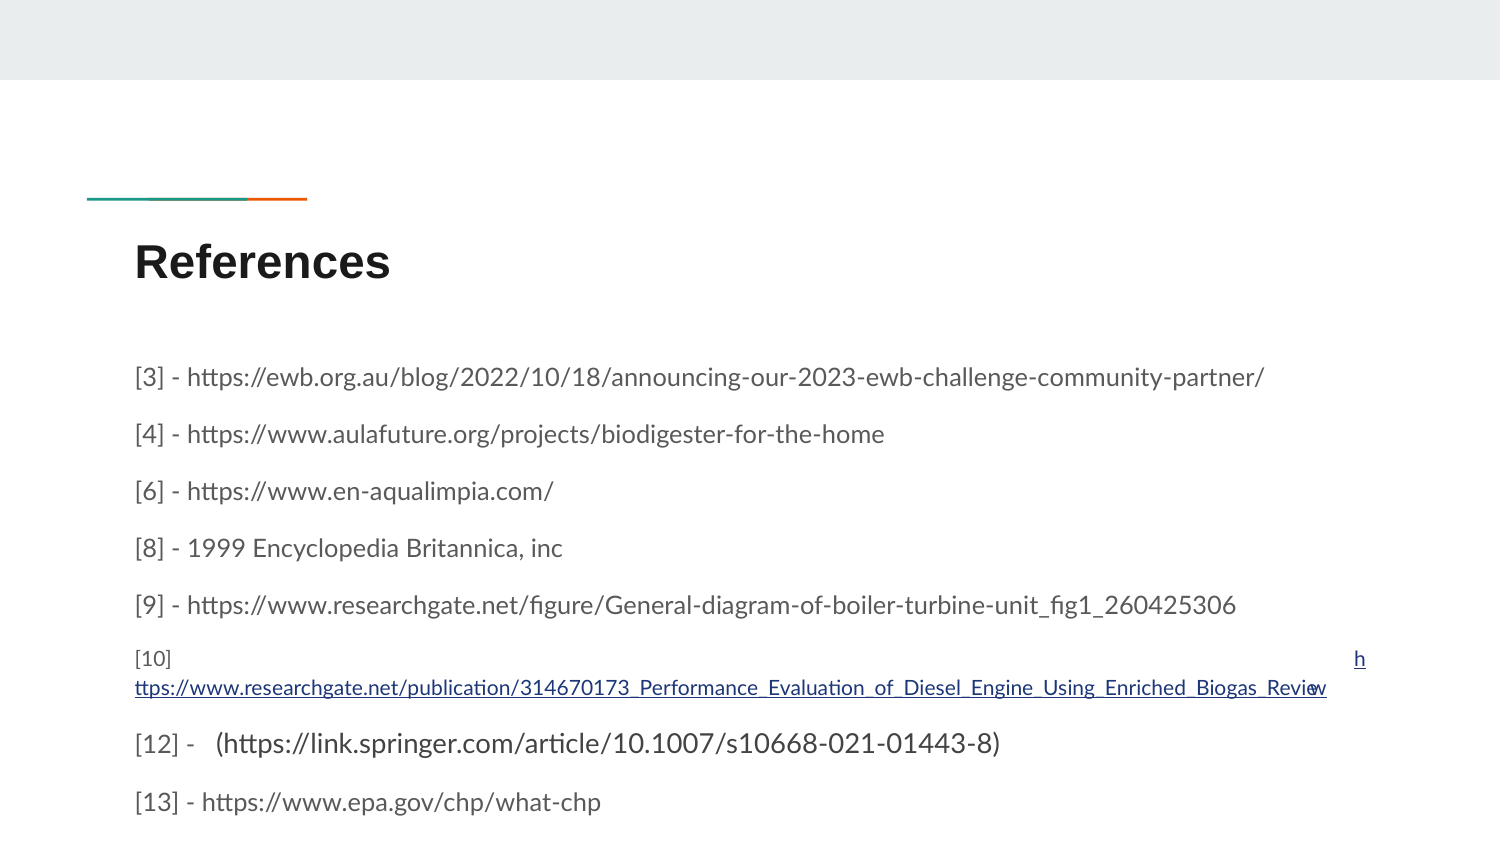

# References
[3] - https://ewb.org.au/blog/2022/10/18/announcing-our-2023-ewb-challenge-community-partner/
[4] - https://www.aulafuture.org/projects/biodigester-for-the-home
[6] - https://www.en-aqualimpia.com/
[8] - 1999 Encyclopedia Britannica, inc
[9] - https://www.researchgate.net/figure/General-diagram-of-boiler-turbine-unit_fig1_260425306
[10]  https://www.researchgate.net/publication/314670173_Performance_Evaluation_of_Diesel_Engine_Using_Enriched_Biogas_Review
[12] -   (https://link.springer.com/article/10.1007/s10668-021-01443-8)
[13] - https://www.epa.gov/chp/what-chp